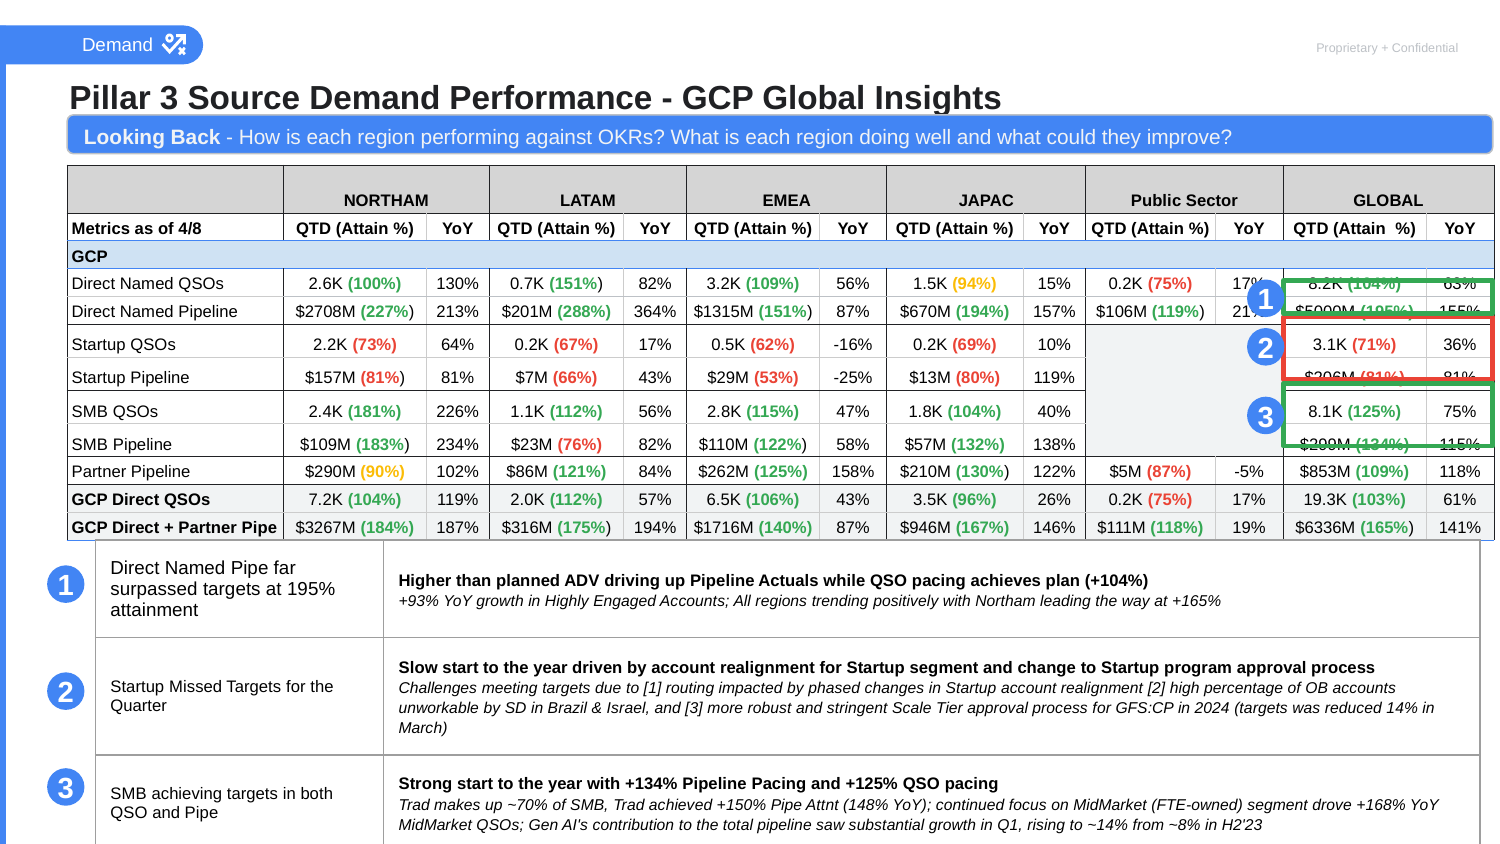

Demand

Pillar 3 Source Demand Performance - GCP Global Insights
Looking Back - How is each region performing against OKRs? What is each region doing well and what could they improve?
|  | NORTHAM |  | LATAM |  | EMEA |  | JAPAC |  | Public Sector |  | GLOBAL |  |
| --- | --- | --- | --- | --- | --- | --- | --- | --- | --- | --- | --- | --- |
| Metrics as of 4/8 | QTD (Attain %) | YoY | QTD (Attain %) | YoY | QTD (Attain %) | YoY | QTD (Attain %) | YoY | QTD (Attain %) | YoY | QTD (Attain %) | YoY |
| GCP |  |  |  |  |  |  |  |  |  |  |  |  |
| Direct Named QSOs | 2.6K (100%) | 130% | 0.7K (151%) | 82% | 3.2K (109%) | 56% | 1.5K (94%) | 15% | 0.2K (75%) | 17% | 8.2K (104%) | 63% |
| Direct Named Pipeline | $2708M (227%) | 213% | $201M (288%) | 364% | $1315M (151%) | 87% | $670M (194%) | 157% | $106M (119%) | 21% | $5000M (195%) | 155% |
| Startup QSOs | 2.2K (73%) | 64% | 0.2K (67%) | 17% | 0.5K (62%) | -16% | 0.2K (69%) | 10% |  |  | 3.1K (71%) | 36% |
| Startup Pipeline | $157M (81%) | 81% | $7M (66%) | 43% | $29M (53%) | -25% | $13M (80%) | 119% |  |  | $206M (81%) | 81% |
| SMB QSOs | 2.4K (181%) | 226% | 1.1K (112%) | 56% | 2.8K (115%) | 47% | 1.8K (104%) | 40% |  |  | 8.1K (125%) | 75% |
| SMB Pipeline | $109M (183%) | 234% | $23M (76%) | 82% | $110M (122%) | 58% | $57M (132%) | 138% |  |  | $299M (134%) | 115% |
| Partner Pipeline | $290M (90%) | 102% | $86M (121%) | 84% | $262M (125%) | 158% | $210M (130%) | 122% | $5M (87%) | -5% | $853M (109%) | 118% |
| GCP Direct QSOs | 7.2K (104%) | 119% | 2.0K (112%) | 57% | 6.5K (106%) | 43% | 3.5K (96%) | 26% | 0.2K (75%) | 17% | 19.3K (103%) | 61% |
| GCP Direct + Partner Pipe | $3267M (184%) | 187% | $316M (175%) | 194% | $1716M (140%) | 87% | $946M (167%) | 146% | $111M (118%) | 19% | $6336M (165%) | 141% |
1

2

3
| Direct Named Pipe far surpassed targets at 195% attainment | Higher than planned ADV driving up Pipeline Actuals while QSO pacing achieves plan (+104%) +93% YoY growth in Highly Engaged Accounts; All regions trending positively with Northam leading the way at +165% |
| --- | --- |
| Startup Missed Targets for the Quarter | Slow start to the year driven by account realignment for Startup segment and change to Startup program approval process Challenges meeting targets due to [1] routing impacted by phased changes in Startup account realignment [2] high percentage of OB accounts unworkable by SD in Brazil & Israel, and [3] more robust and stringent Scale Tier approval process for GFS:CP in 2024 (targets was reduced 14% in March) |
| SMB achieving targets in both QSO and Pipe | Strong start to the year with +134% Pipeline Pacing and +125% QSO pacing Trad makes up ~70% of SMB, Trad achieved +150% Pipe Attnt (148% YoY); continued focus on MidMarket (FTE-owned) segment drove +168% YoY MidMarket QSOs; Gen AI's contribution to the total pipeline saw substantial growth in Q1, rising to ~14% from ~8% in H2'23 |
1
2
3
Data Source